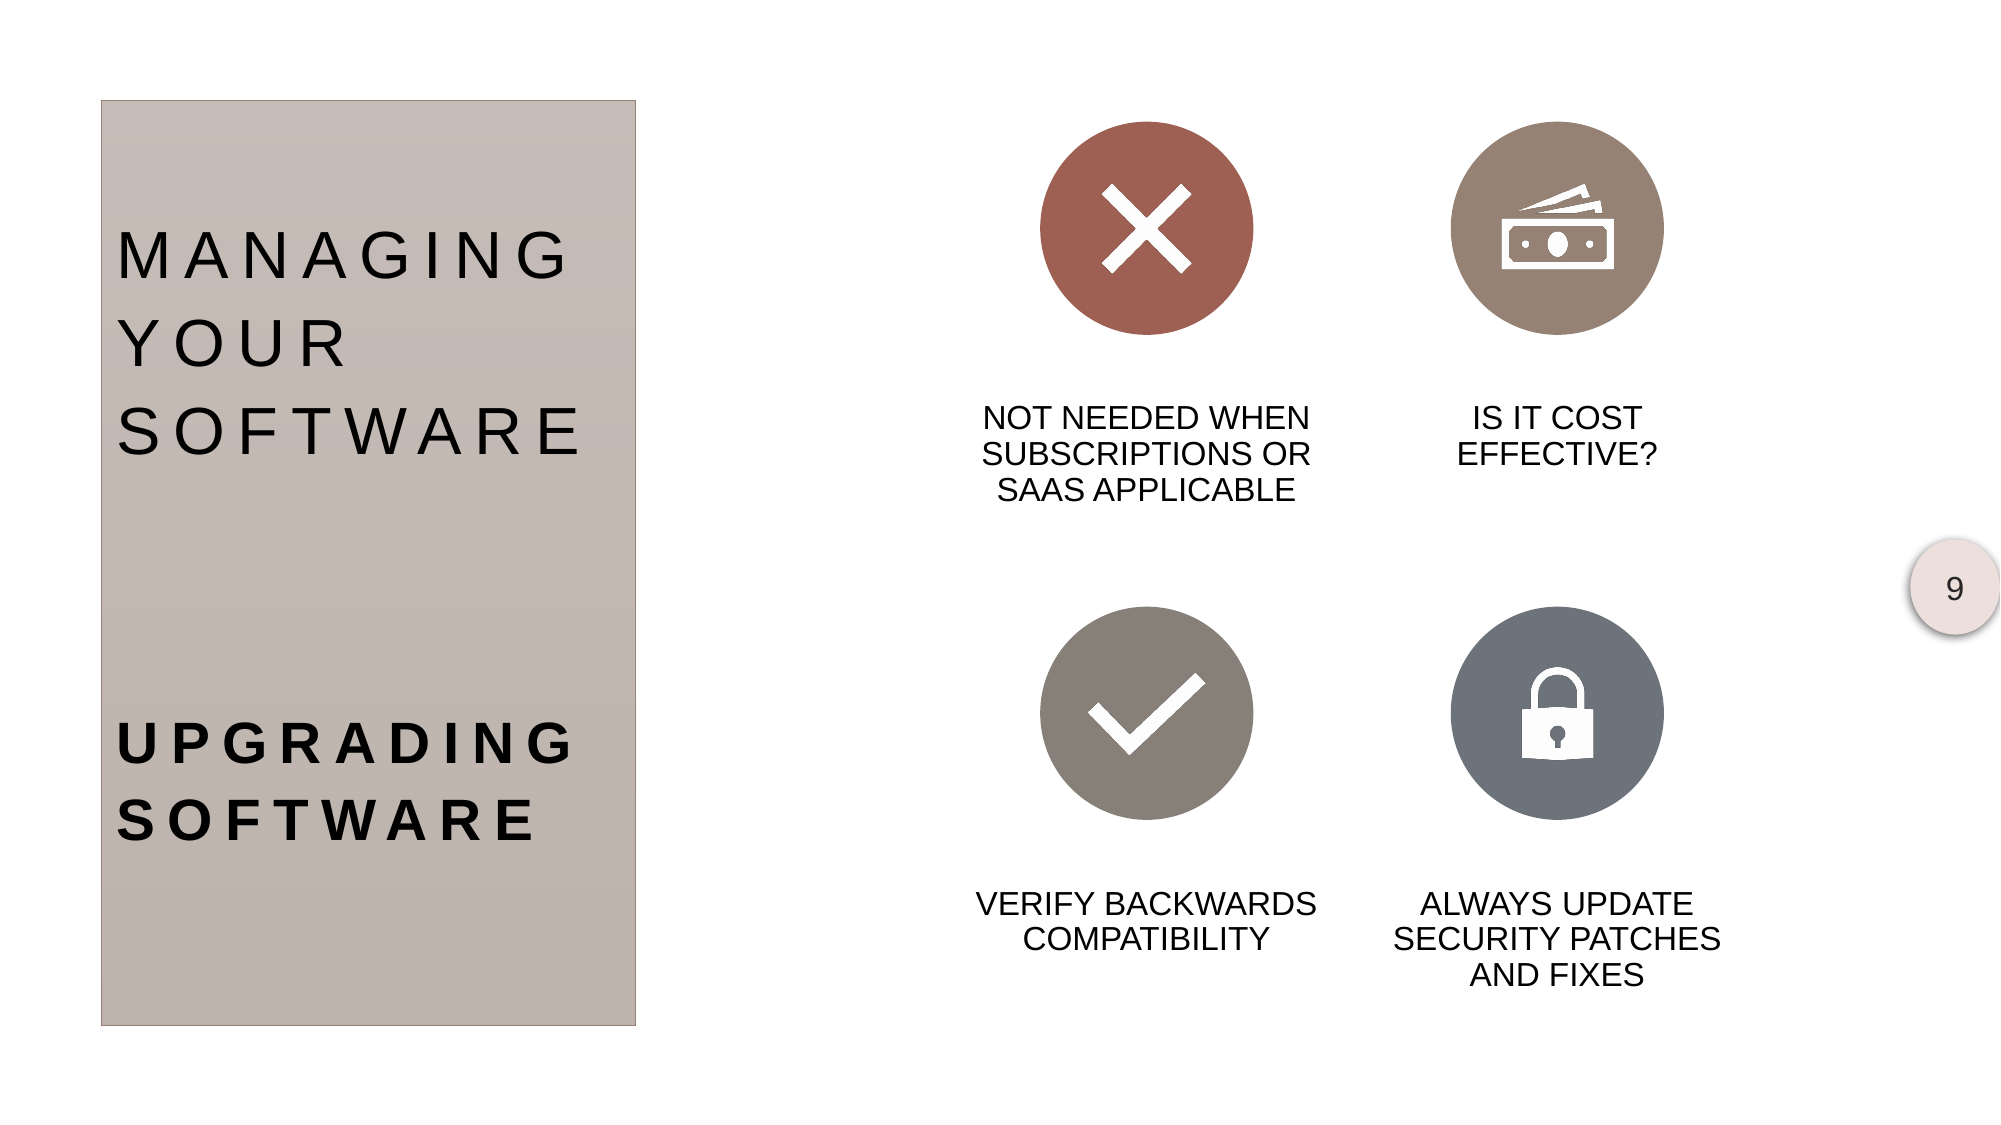

Not needed when subscriptions or SaaS applicable
Is it cost effective?
Verify backwards compatibility
Always update security patches and fixes
# Managing Your Software Upgrading Software

9